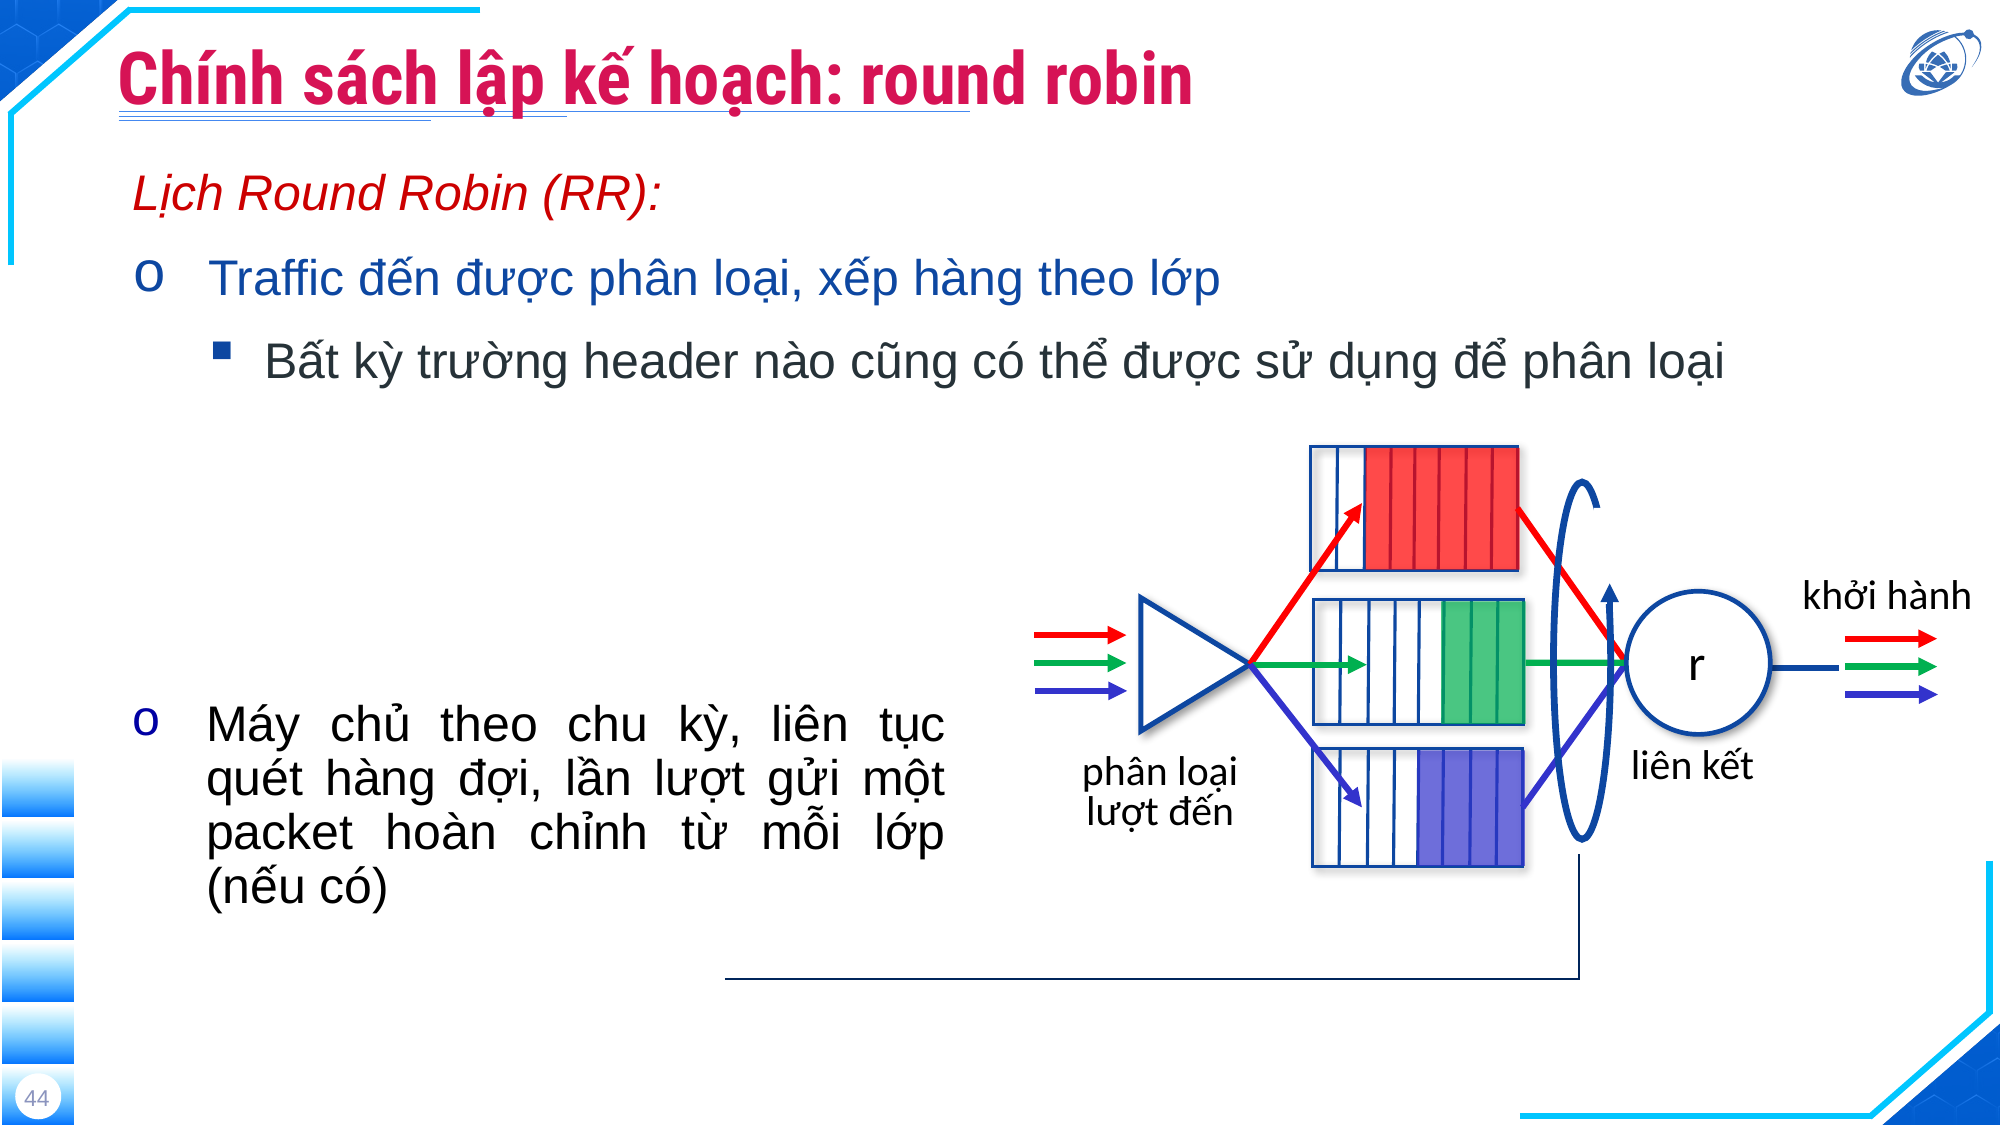

# Chính sách lập kế hoạch: round robin
Lịch Round Robin (RR):
Traffic đến được phân loại, xếp hàng theo lớp
Bất kỳ trường header nào cũng có thể được sử dụng để phân loại

khởi hành

r
liên kết

Máy chủ theo chu kỳ, liên tục quét hàng đợi, lần lượt gửi một packet hoàn chỉnh từ mỗi lớp (nếu có)
phân loại
lượt đến

44